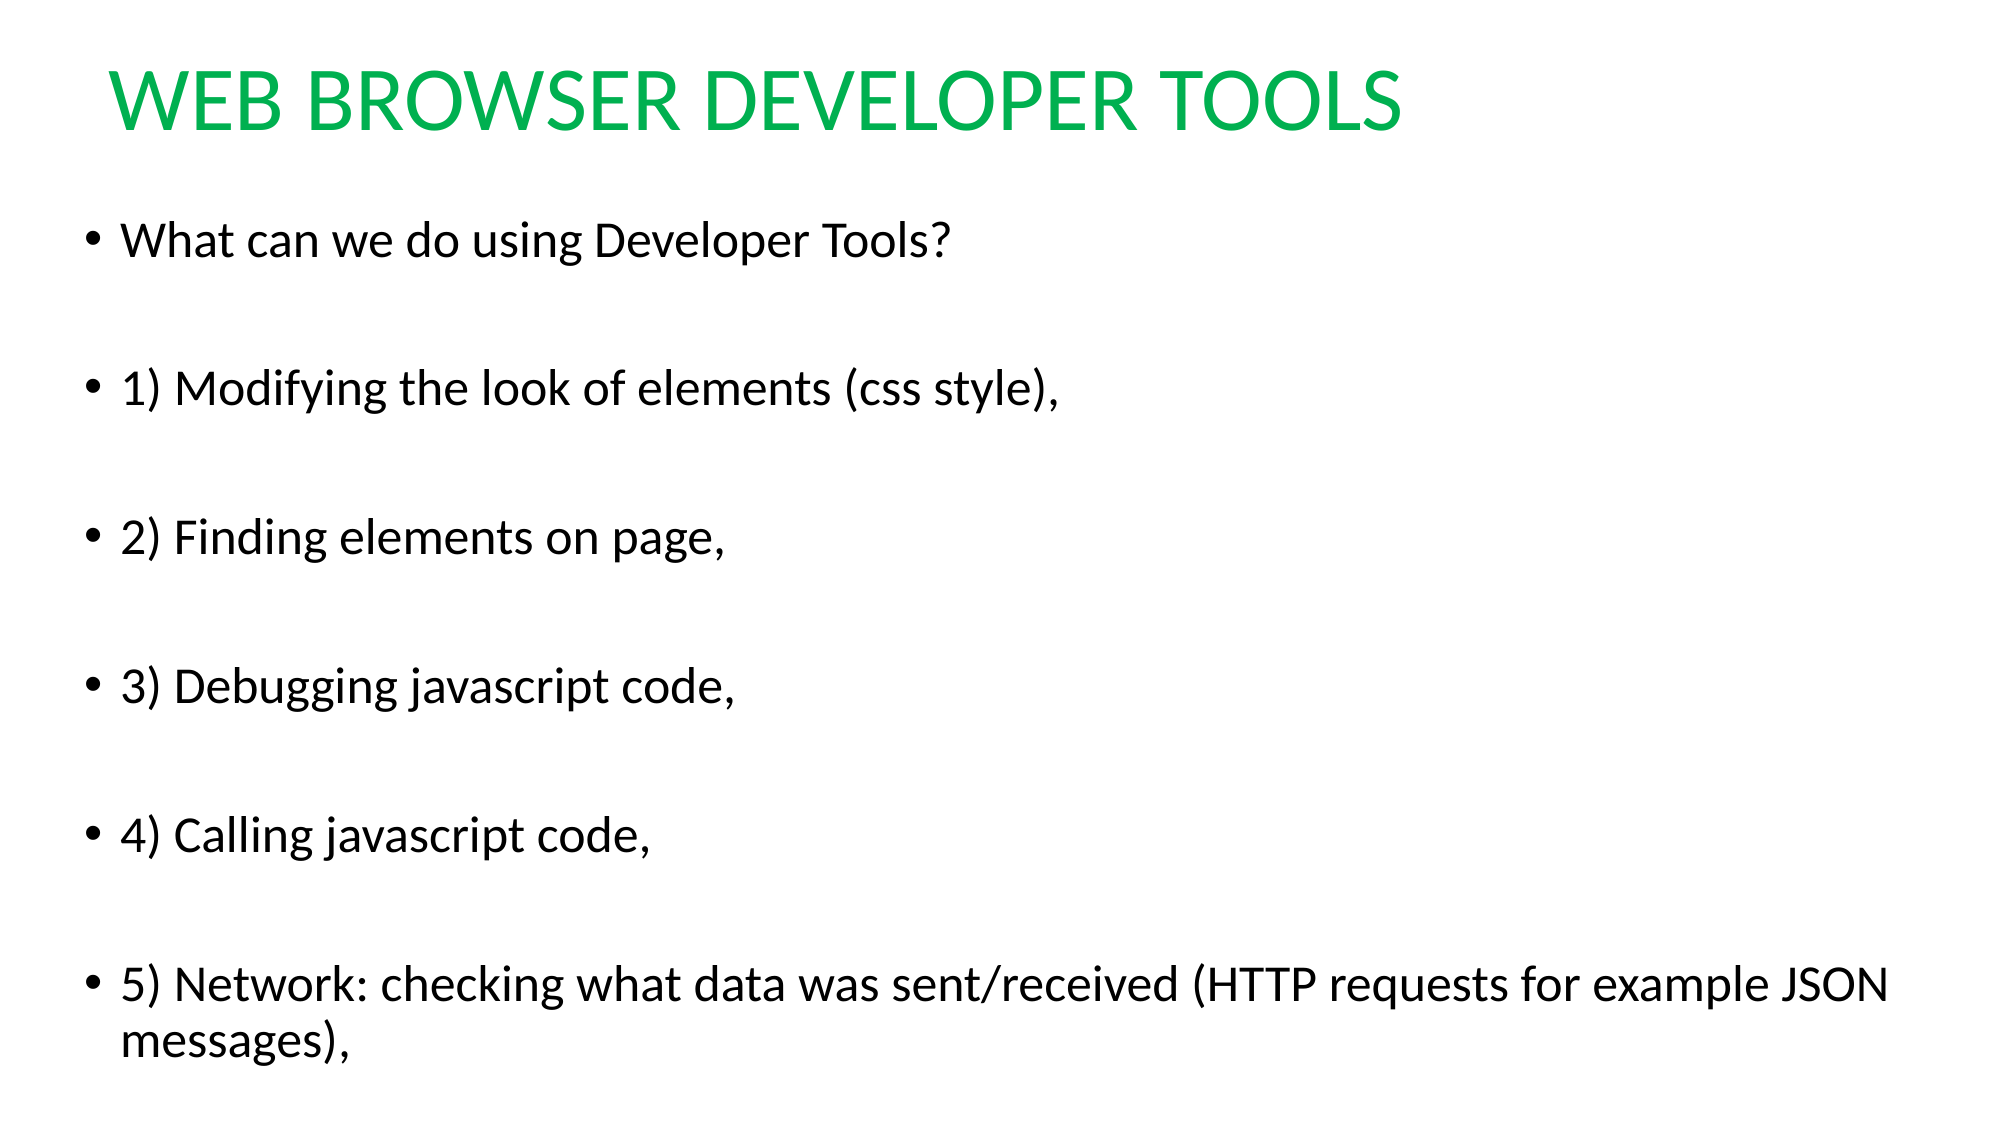

# WEB BROWSER DEVELOPER TOOLS
What can we do using Developer Tools?

1) Modifying the look of elements (css style),

2) Finding elements on page,

3) Debugging javascript code,

4) Calling javascript code,

5) Network: checking what data was sent/received (HTTP requests for example JSON messages),